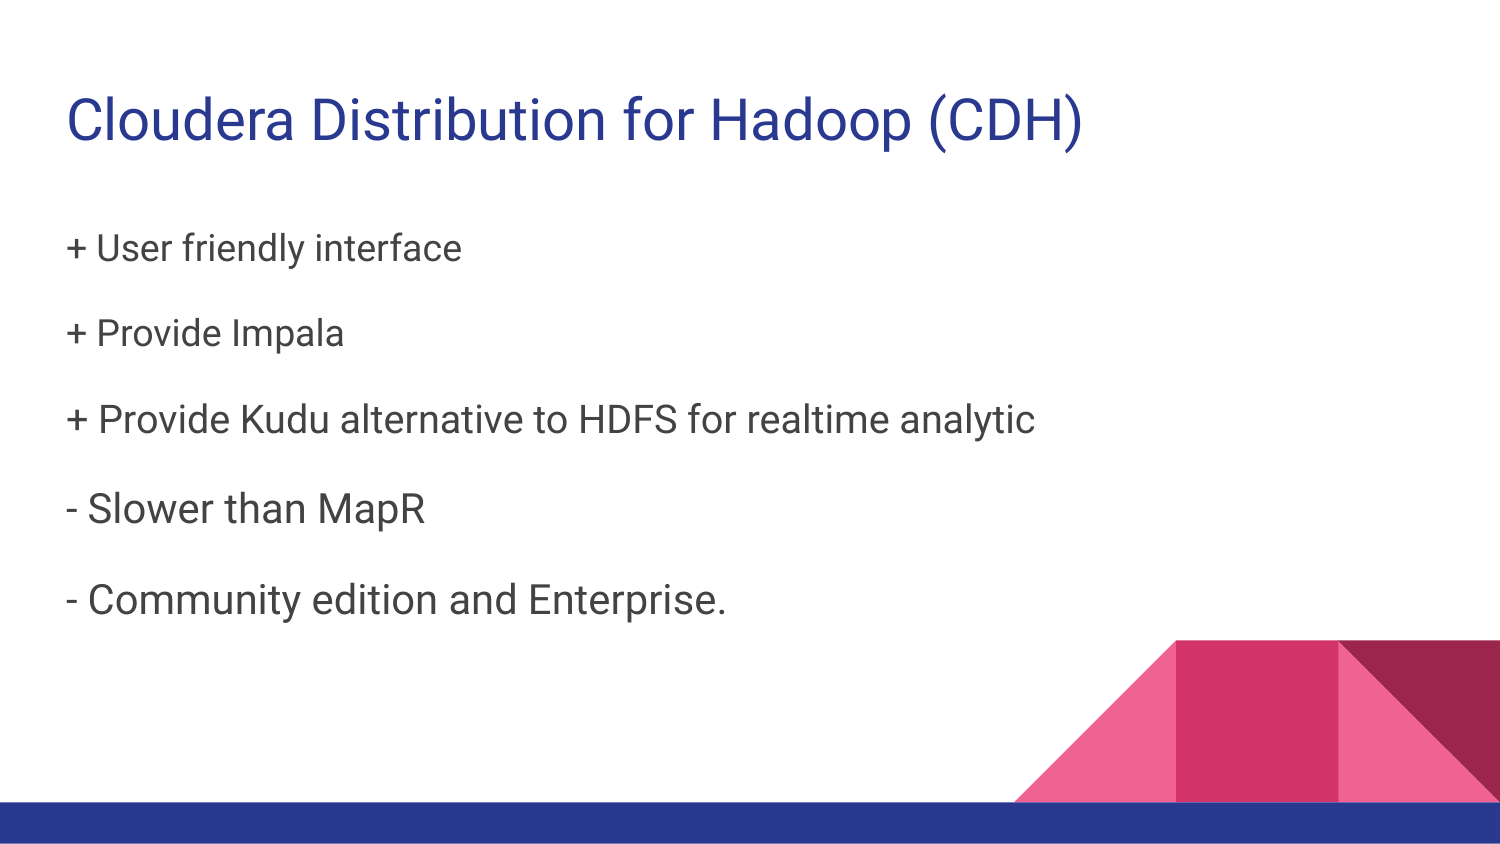

# Cloudera Distribution for Hadoop (CDH)
+ User friendly interface
+ Provide Impala
+ Provide Kudu alternative to HDFS for realtime analytic
- Slower than MapR
- Community edition and Enterprise.